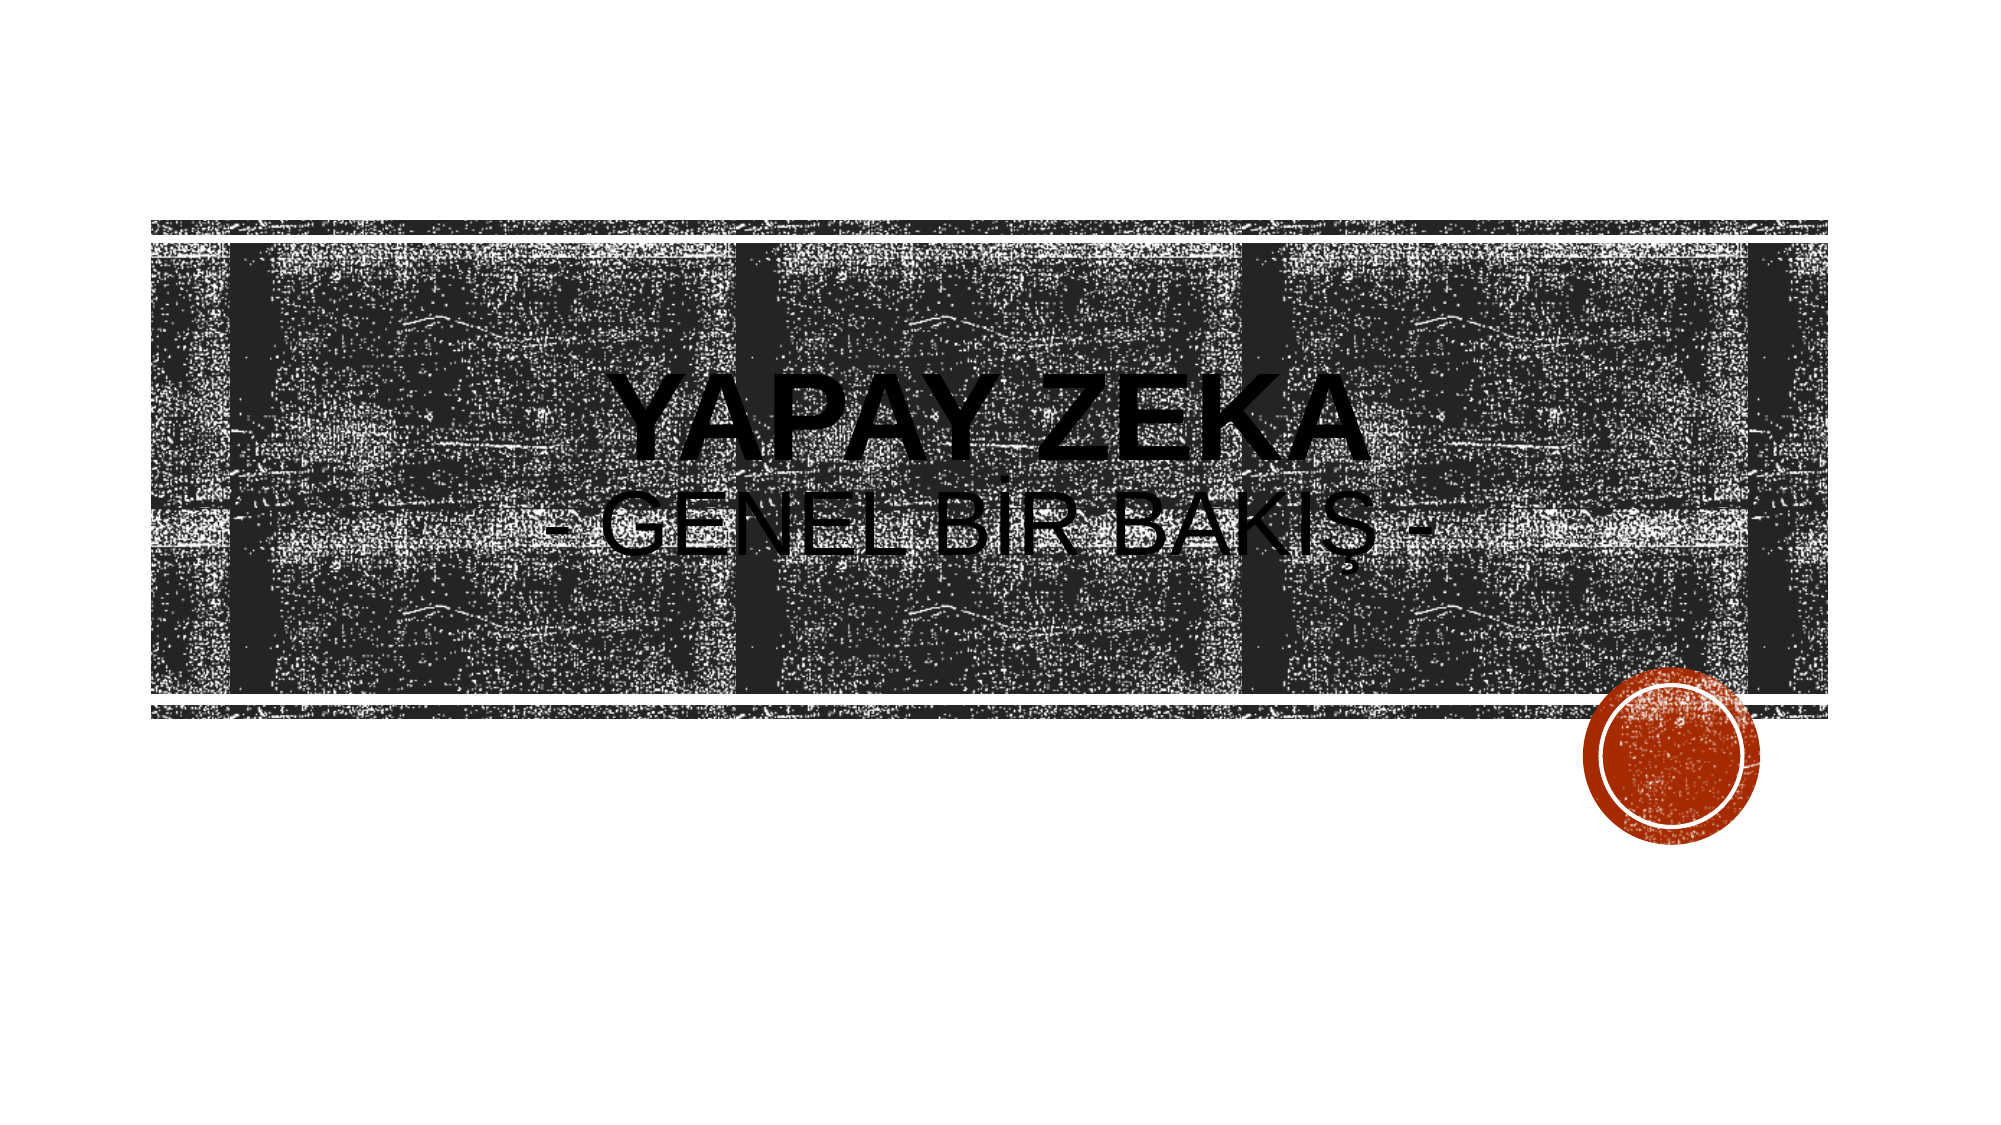

# yapay zeka - genel bir bakış -